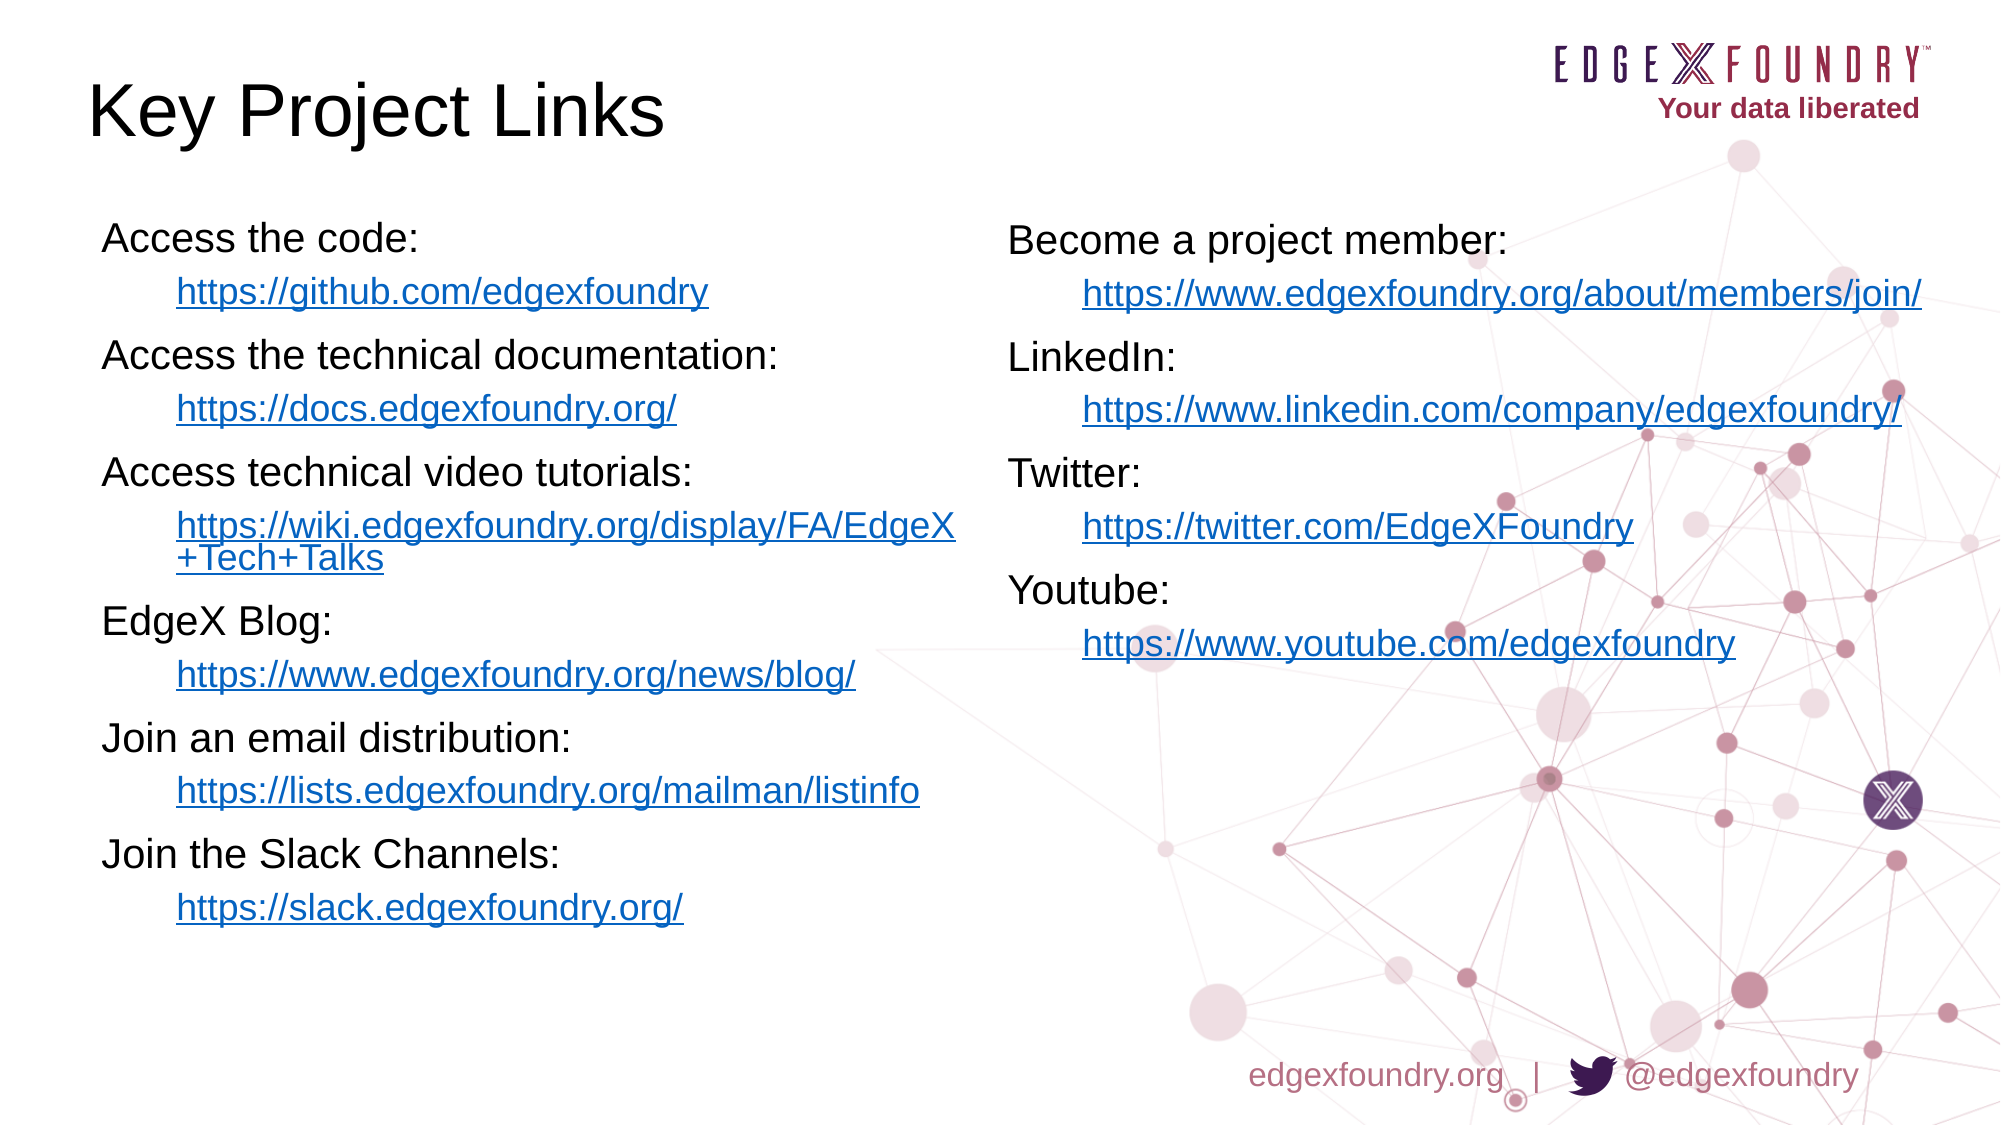

# Key Project Links
Access the code:
https://github.com/edgexfoundry
Access the technical documentation:
https://docs.edgexfoundry.org/
Access technical video tutorials:
https://wiki.edgexfoundry.org/display/FA/EdgeX+Tech+Talks
EdgeX Blog:
https://www.edgexfoundry.org/news/blog/
Join an email distribution:
https://lists.edgexfoundry.org/mailman/listinfo
Join the Slack Channels:
https://slack.edgexfoundry.org/

Become a project member:
https://www.edgexfoundry.org/about/members/join/
LinkedIn:
https://www.linkedin.com/company/edgexfoundry/
Twitter:
https://twitter.com/EdgeXFoundry
Youtube:
https://www.youtube.com/edgexfoundry